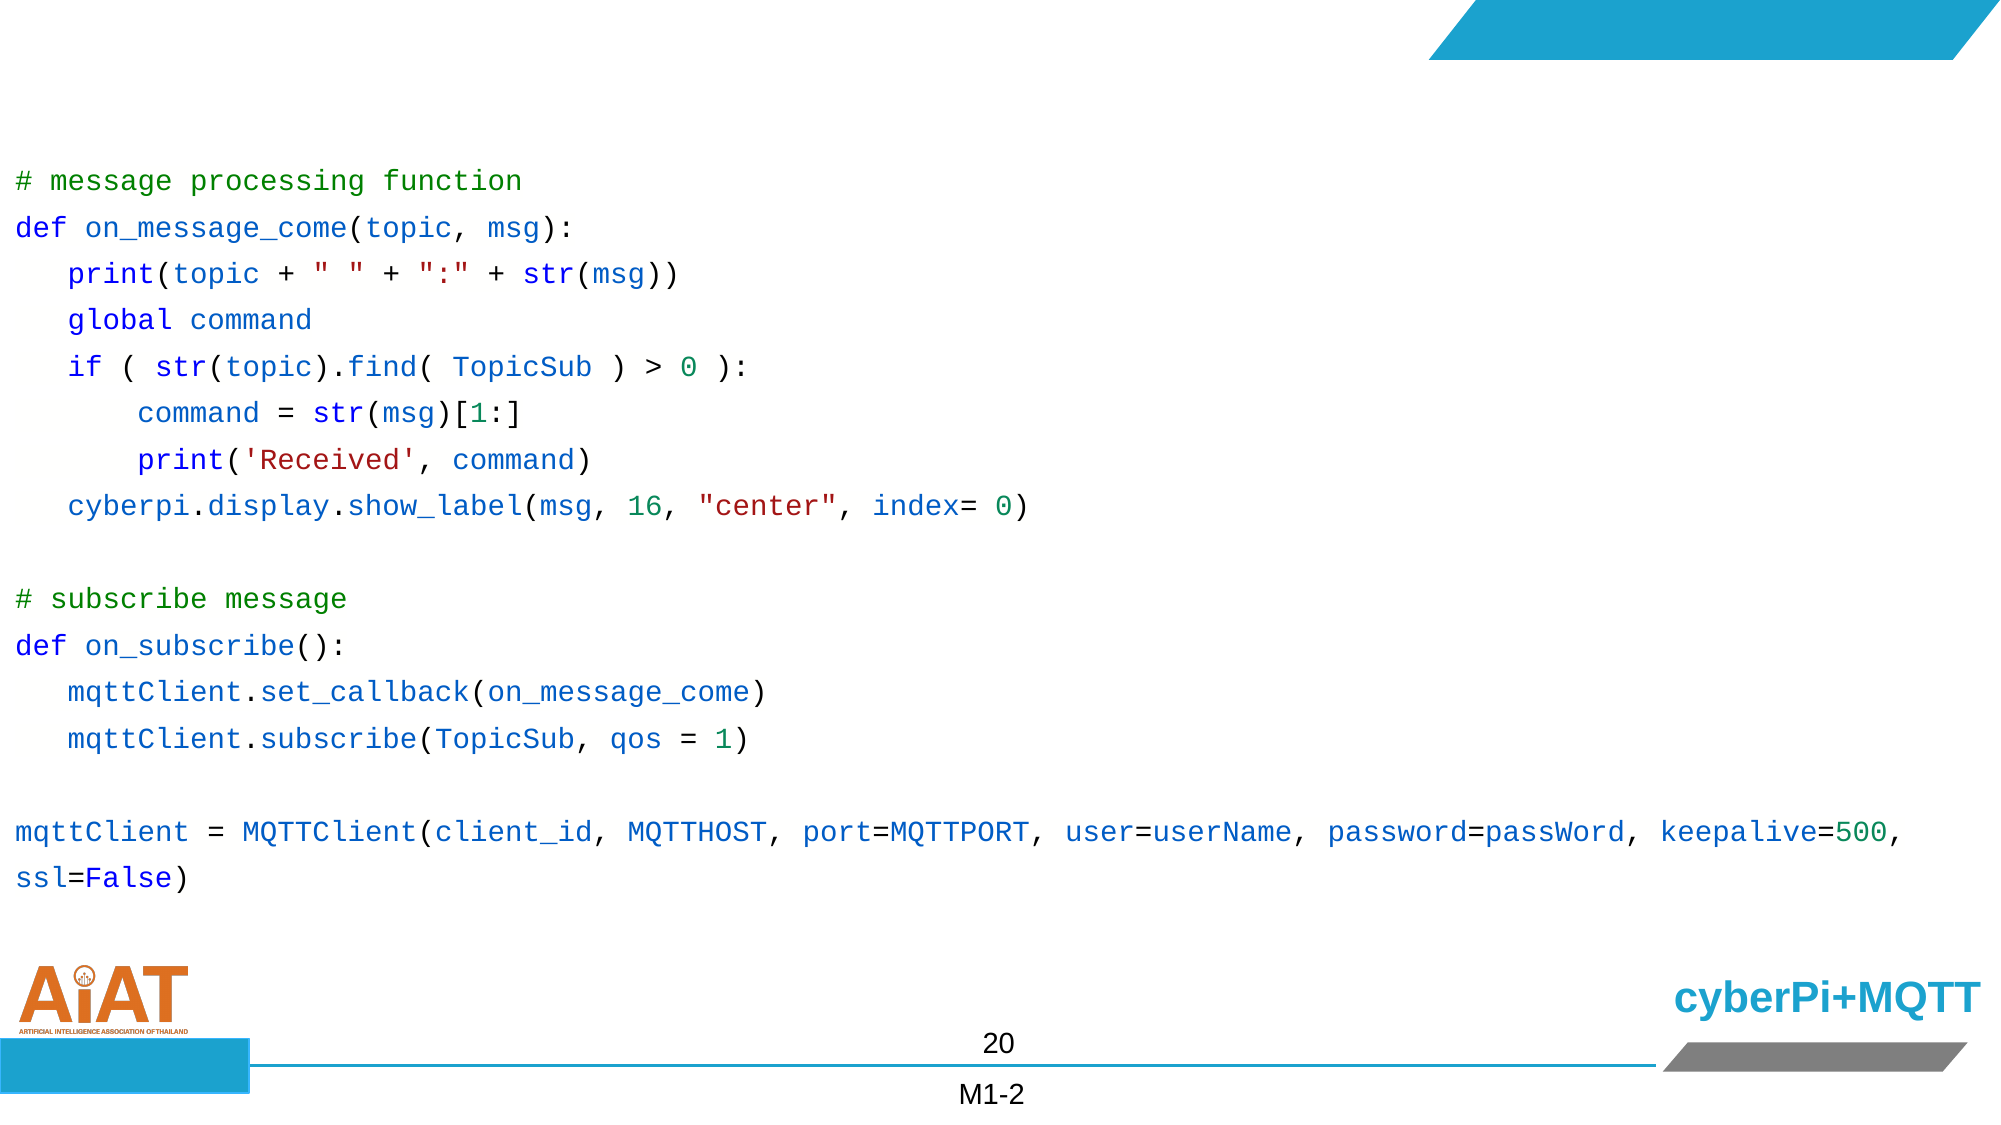

# message processing function
def on_message_come(topic, msg):
   print(topic + " " + ":" + str(msg))
   global command
   if ( str(topic).find( TopicSub ) > 0 ):
       command = str(msg)[1:]
       print('Received', command)
   cyberpi.display.show_label(msg, 16, "center", index= 0)

# subscribe message
def on_subscribe():
   mqttClient.set_callback(on_message_come)
   mqttClient.subscribe(TopicSub, qos = 1)

mqttClient = MQTTClient(client_id, MQTTHOST, port=MQTTPORT, user=userName, password=passWord, keepalive=500, ssl=False)